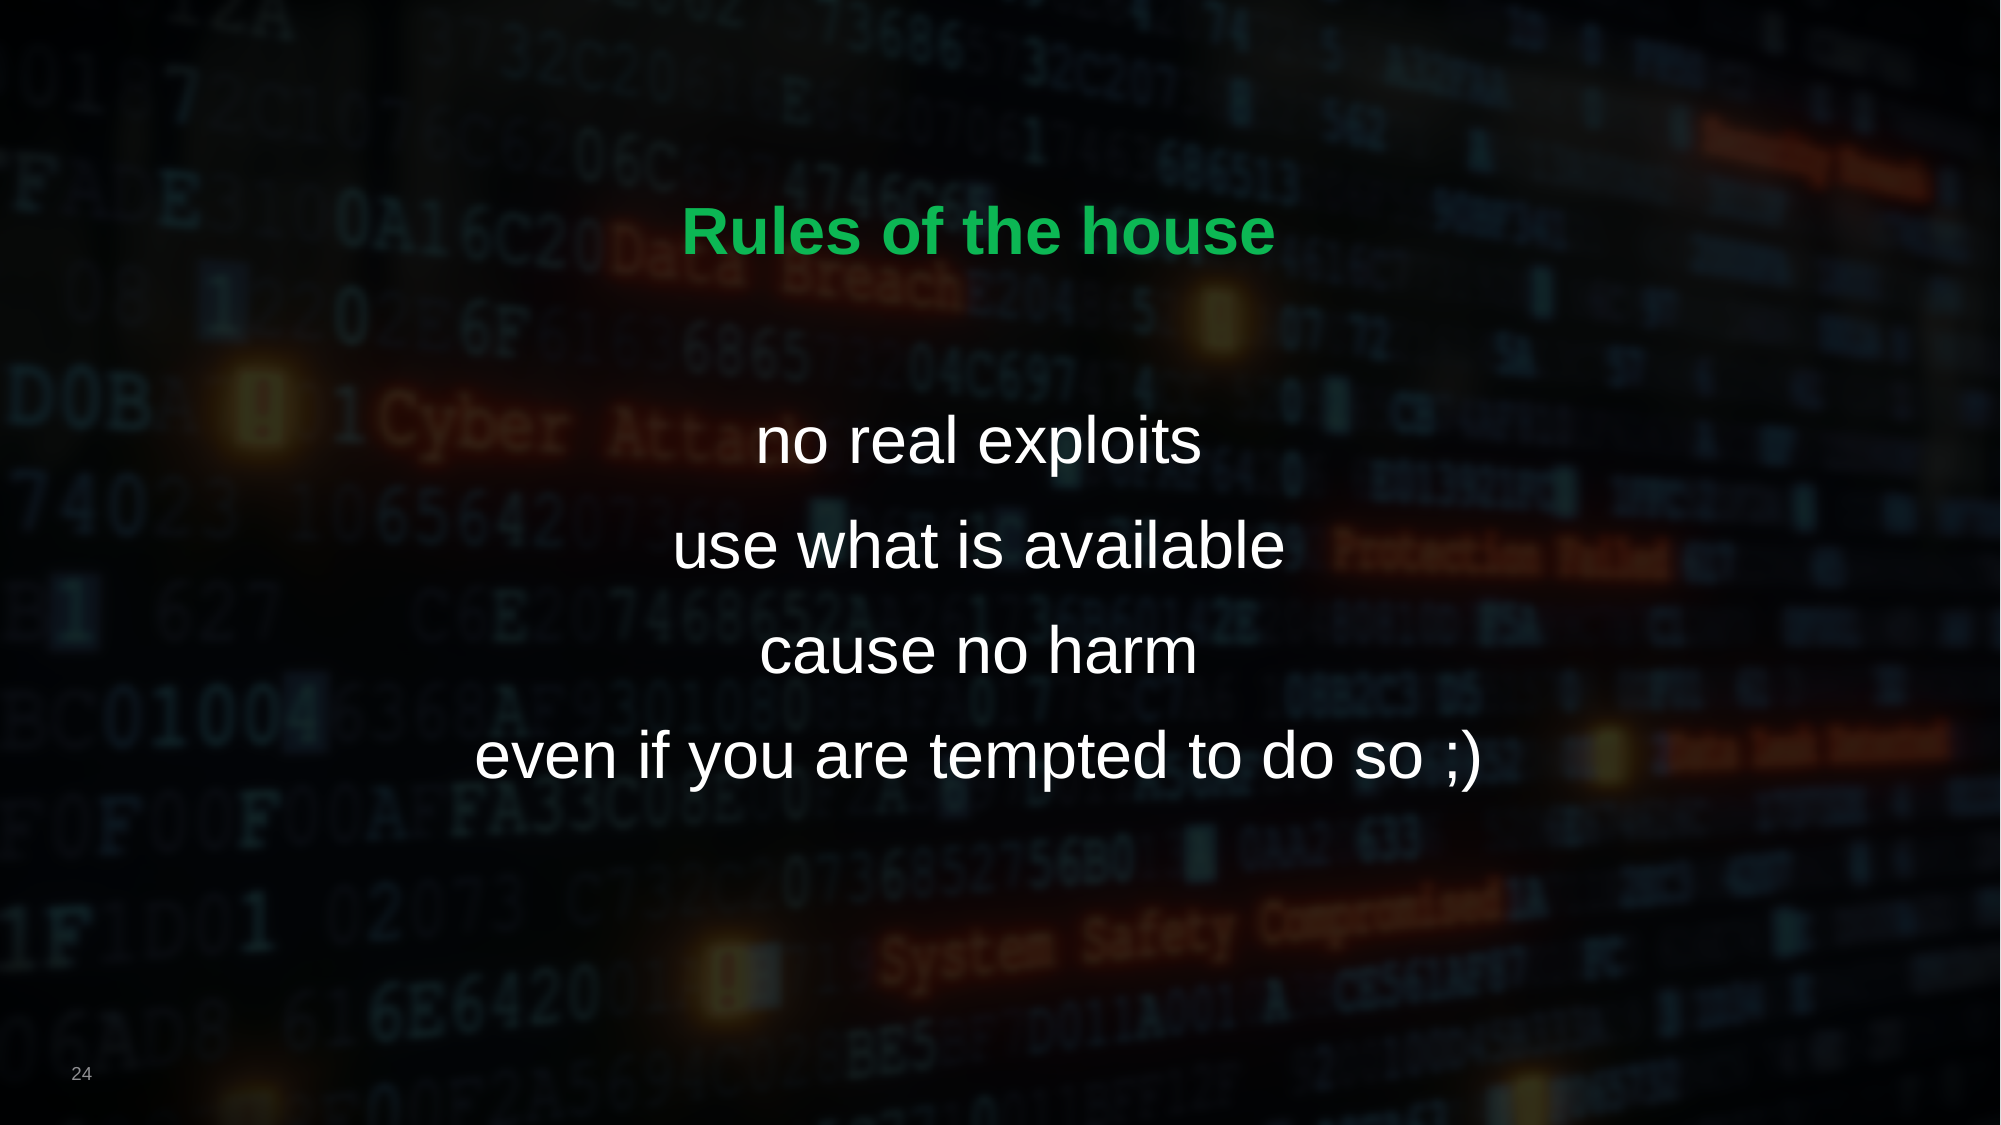

Rules of the house

no real exploits
use what is available
cause no harm
even if you are tempted to do so ;)

24